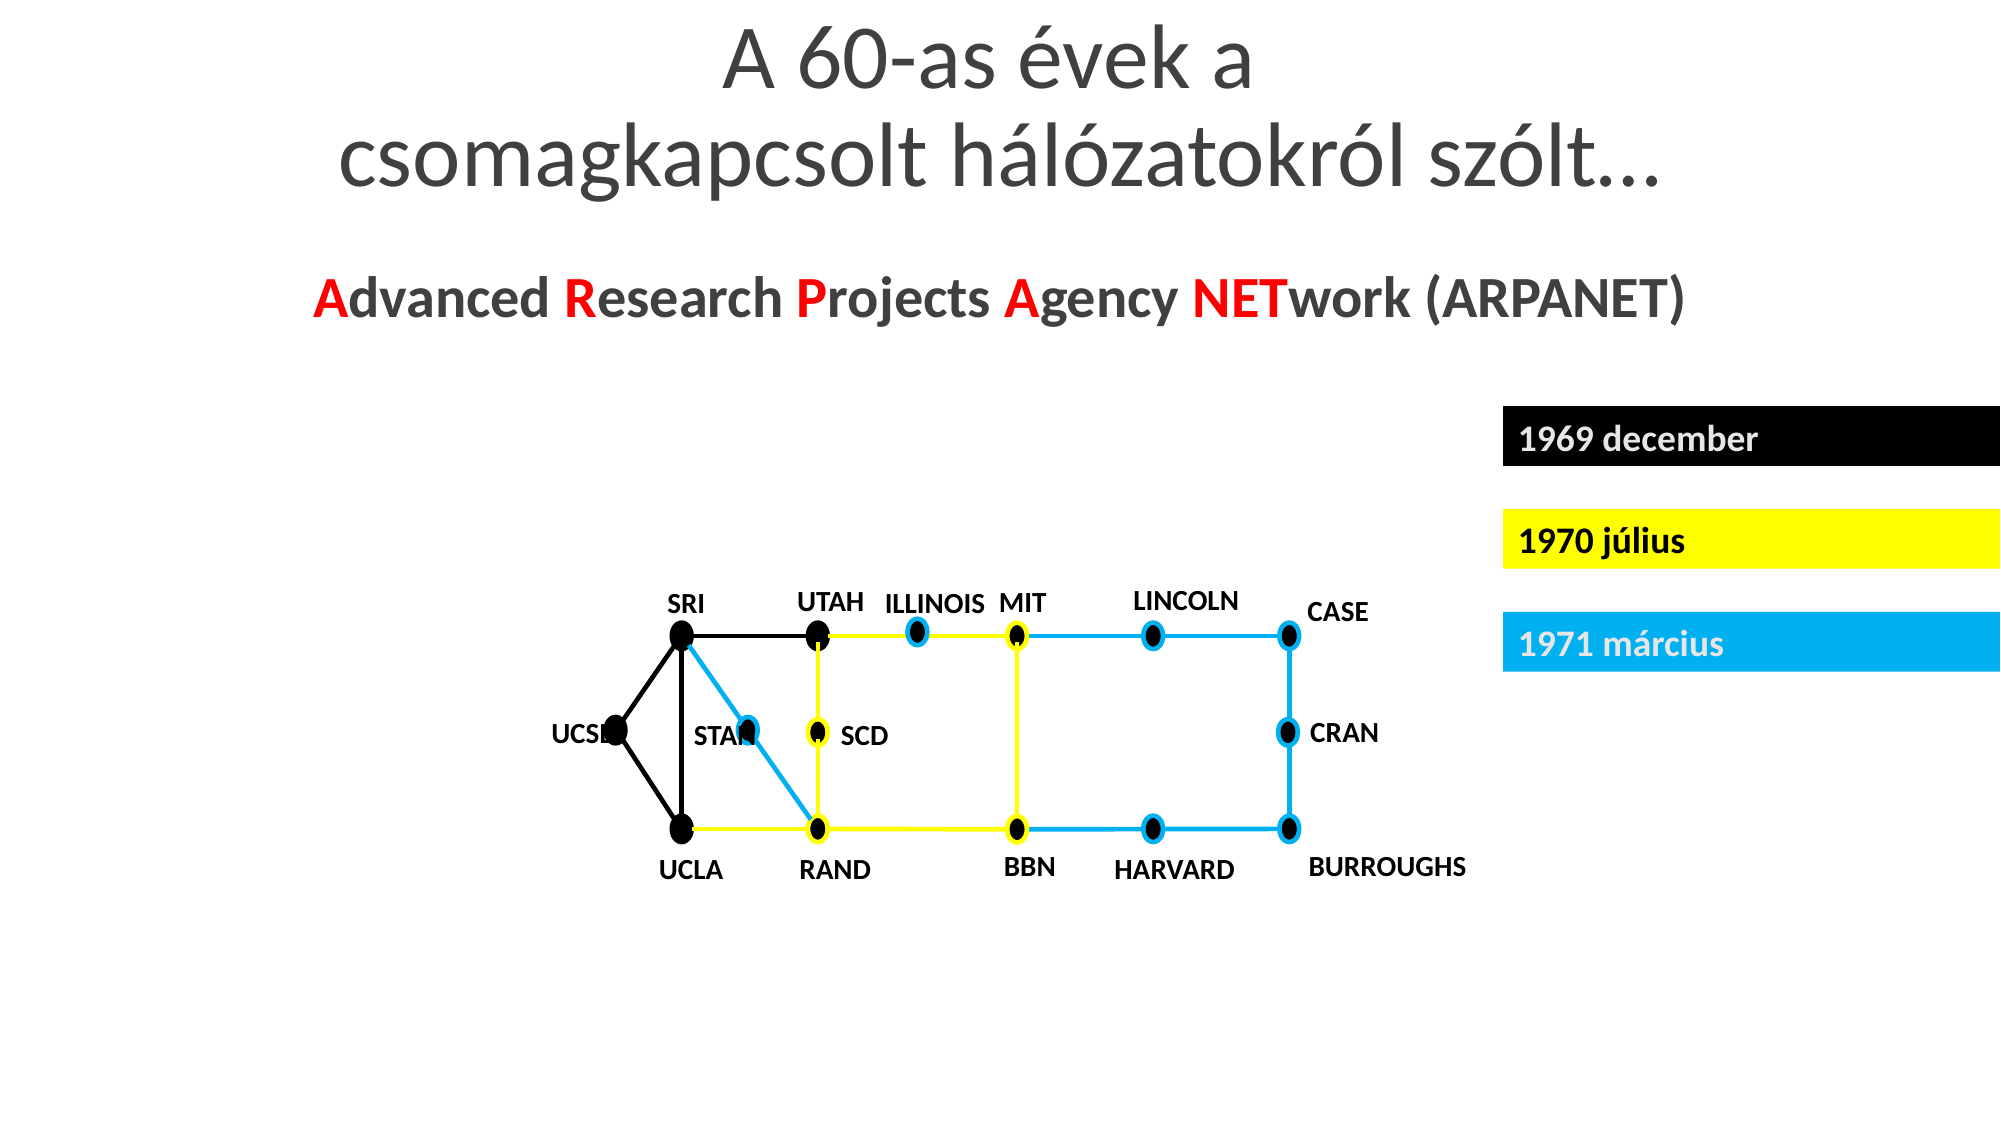

# A 60-as évek a csomagkapcsolt hálózatokról szólt…
Advanced Research Projects Agency NETwork (ARPANET)
1969 december
1970 július
LINCOLN
UTAH
MIT
ILLINOIS
SRI
CASE
1971 március

CRAN
UCSB
SCD
STAN

BURROUGHS
BBN
RAND
HARVARD
UCLA